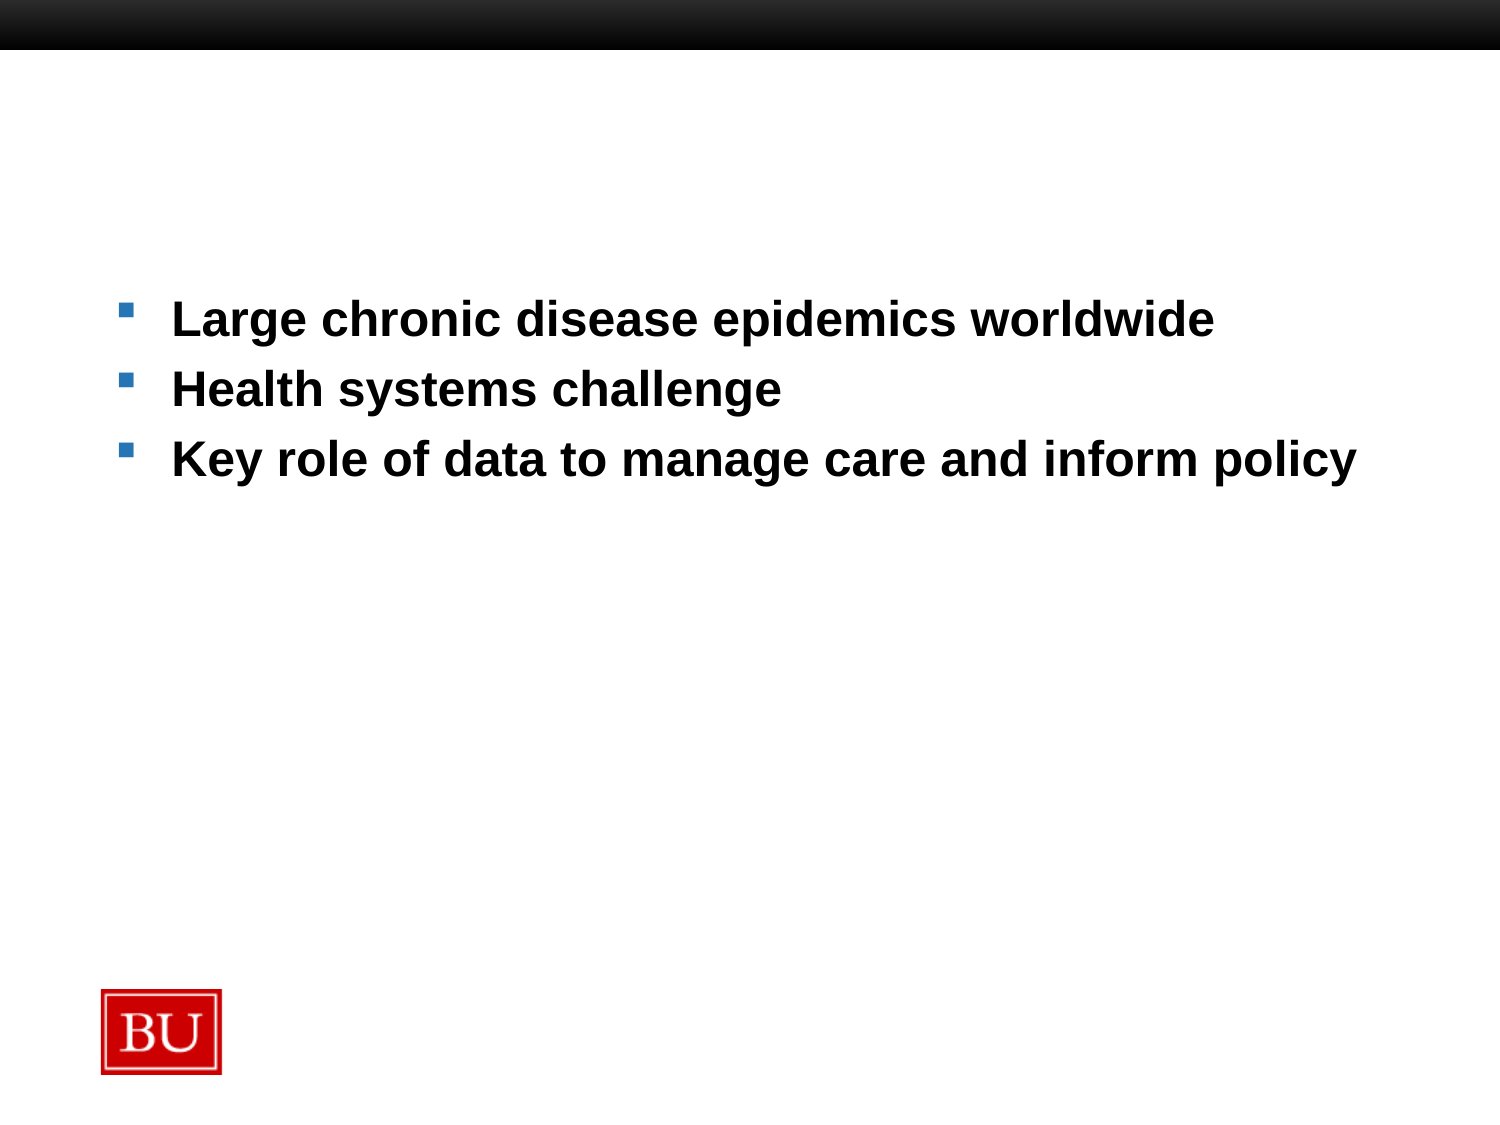

Large chronic disease epidemics worldwide
Health systems challenge
Key role of data to manage care and inform policy